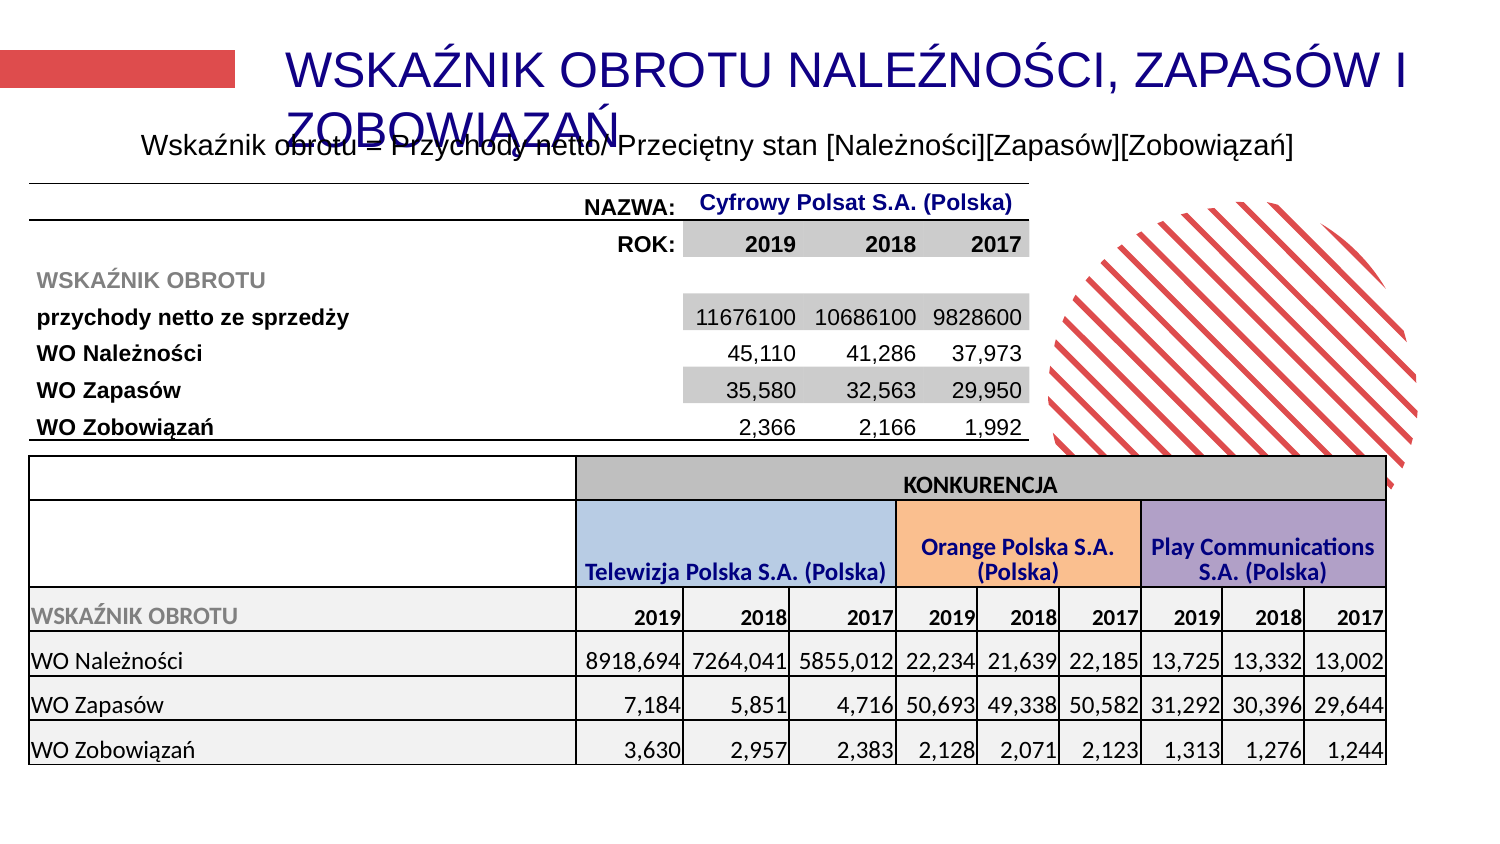

# WSKAŹNIK OBROTU NALEŹNOŚCI, ZAPASÓW I ZOBOWIĄZAŃ
Wskaźnik obrotu = Przychody netto/ Przeciętny stan [Należności][Zapasów][Zobowiązań]
| NAZWA: | Cyfrowy Polsat S.A. (Polska) |  |  |
| --- | --- | --- | --- |
| ROK: | 2019 | 2018 | 2017 |
| WSKAŹNIK OBROTU |  |  |  |
| przychody netto ze sprzedży | 11676100 | 10686100 | 9828600 |
| WO Należności | 45,110 | 41,286 | 37,973 |
| WO Zapasów | 35,580 | 32,563 | 29,950 |
| WO Zobowiązań | 2,366 | 2,166 | 1,992 |
|  | KONKURENCJA |  |  |  |  |  |  |  |  |
| --- | --- | --- | --- | --- | --- | --- | --- | --- | --- |
|  | Telewizja Polska S.A. (Polska) |  |  | Orange Polska S.A. (Polska) |  |  | Play Communications S.A. (Polska) |  |  |
| WSKAŹNIK OBROTU | 2019 | 2018 | 2017 | 2019 | 2018 | 2017 | 2019 | 2018 | 2017 |
| WO Należności | 8918,694 | 7264,041 | 5855,012 | 22,234 | 21,639 | 22,185 | 13,725 | 13,332 | 13,002 |
| WO Zapasów | 7,184 | 5,851 | 4,716 | 50,693 | 49,338 | 50,582 | 31,292 | 30,396 | 29,644 |
| WO Zobowiązań | 3,630 | 2,957 | 2,383 | 2,128 | 2,071 | 2,123 | 1,313 | 1,276 | 1,244 |